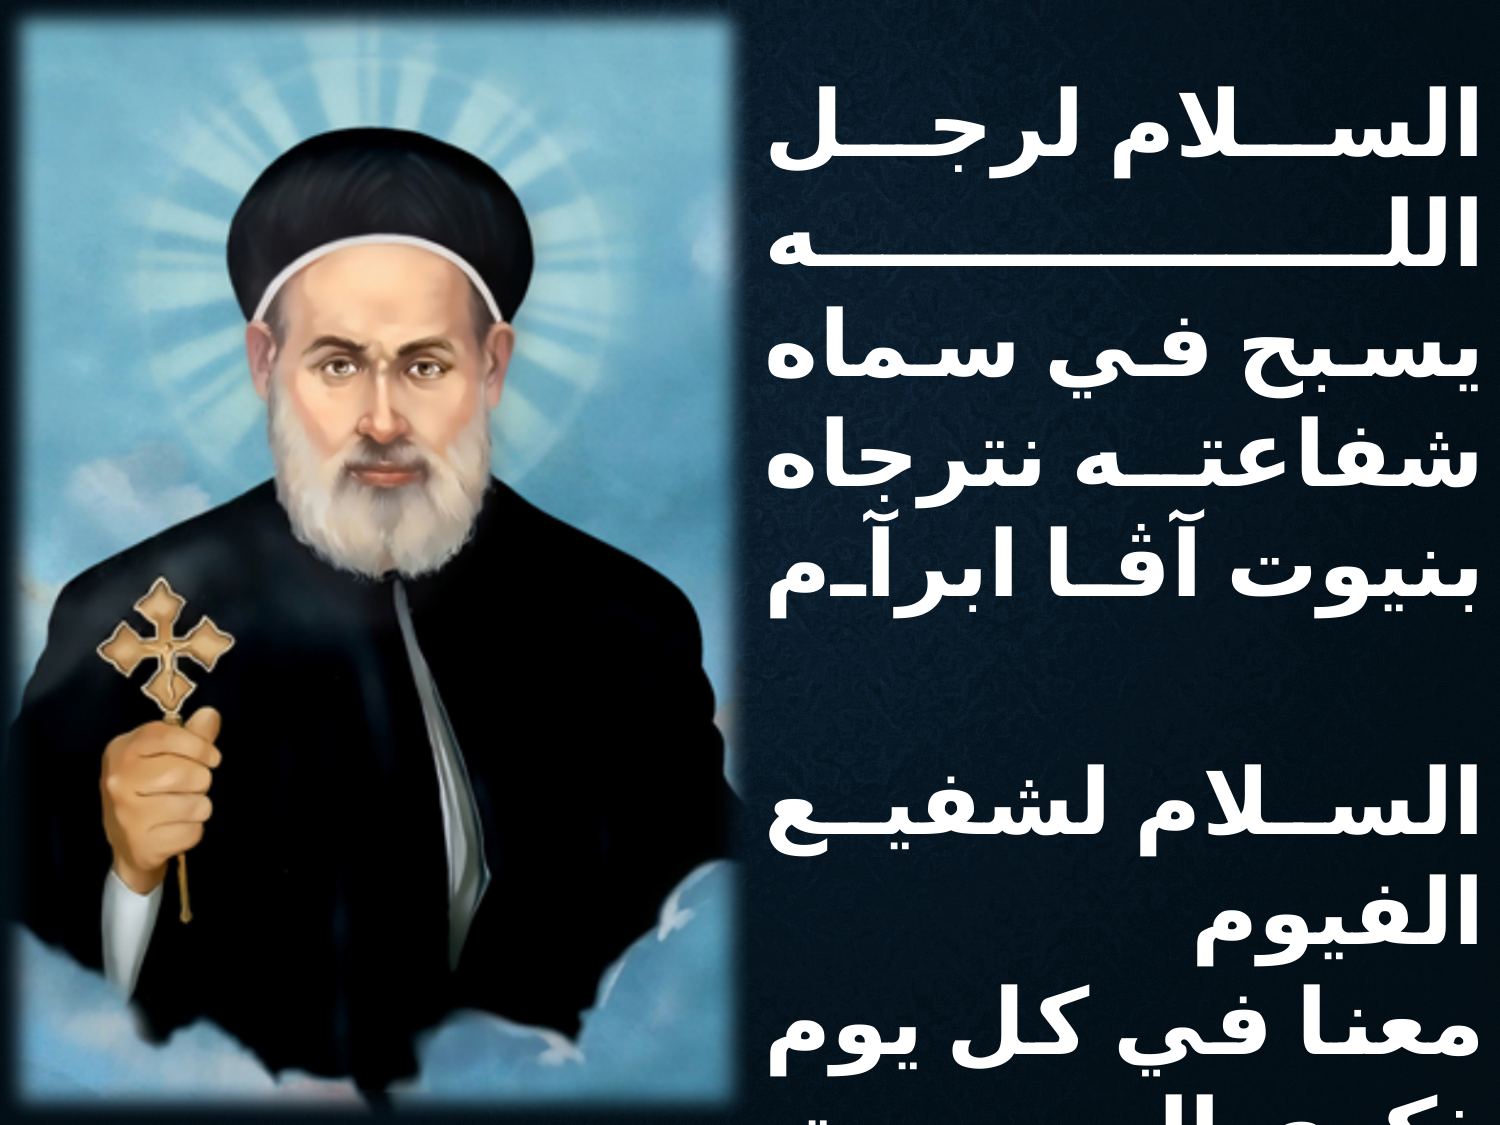

السلام لرجل الله
يسبح في سماه
شفاعته نترجاه
بنيوت آڤا ابرآم
السلام لشفيع الفيوم
معنا في كل يوم
ذكري الصديق تدوم
بنيوت آڤا ابرآم